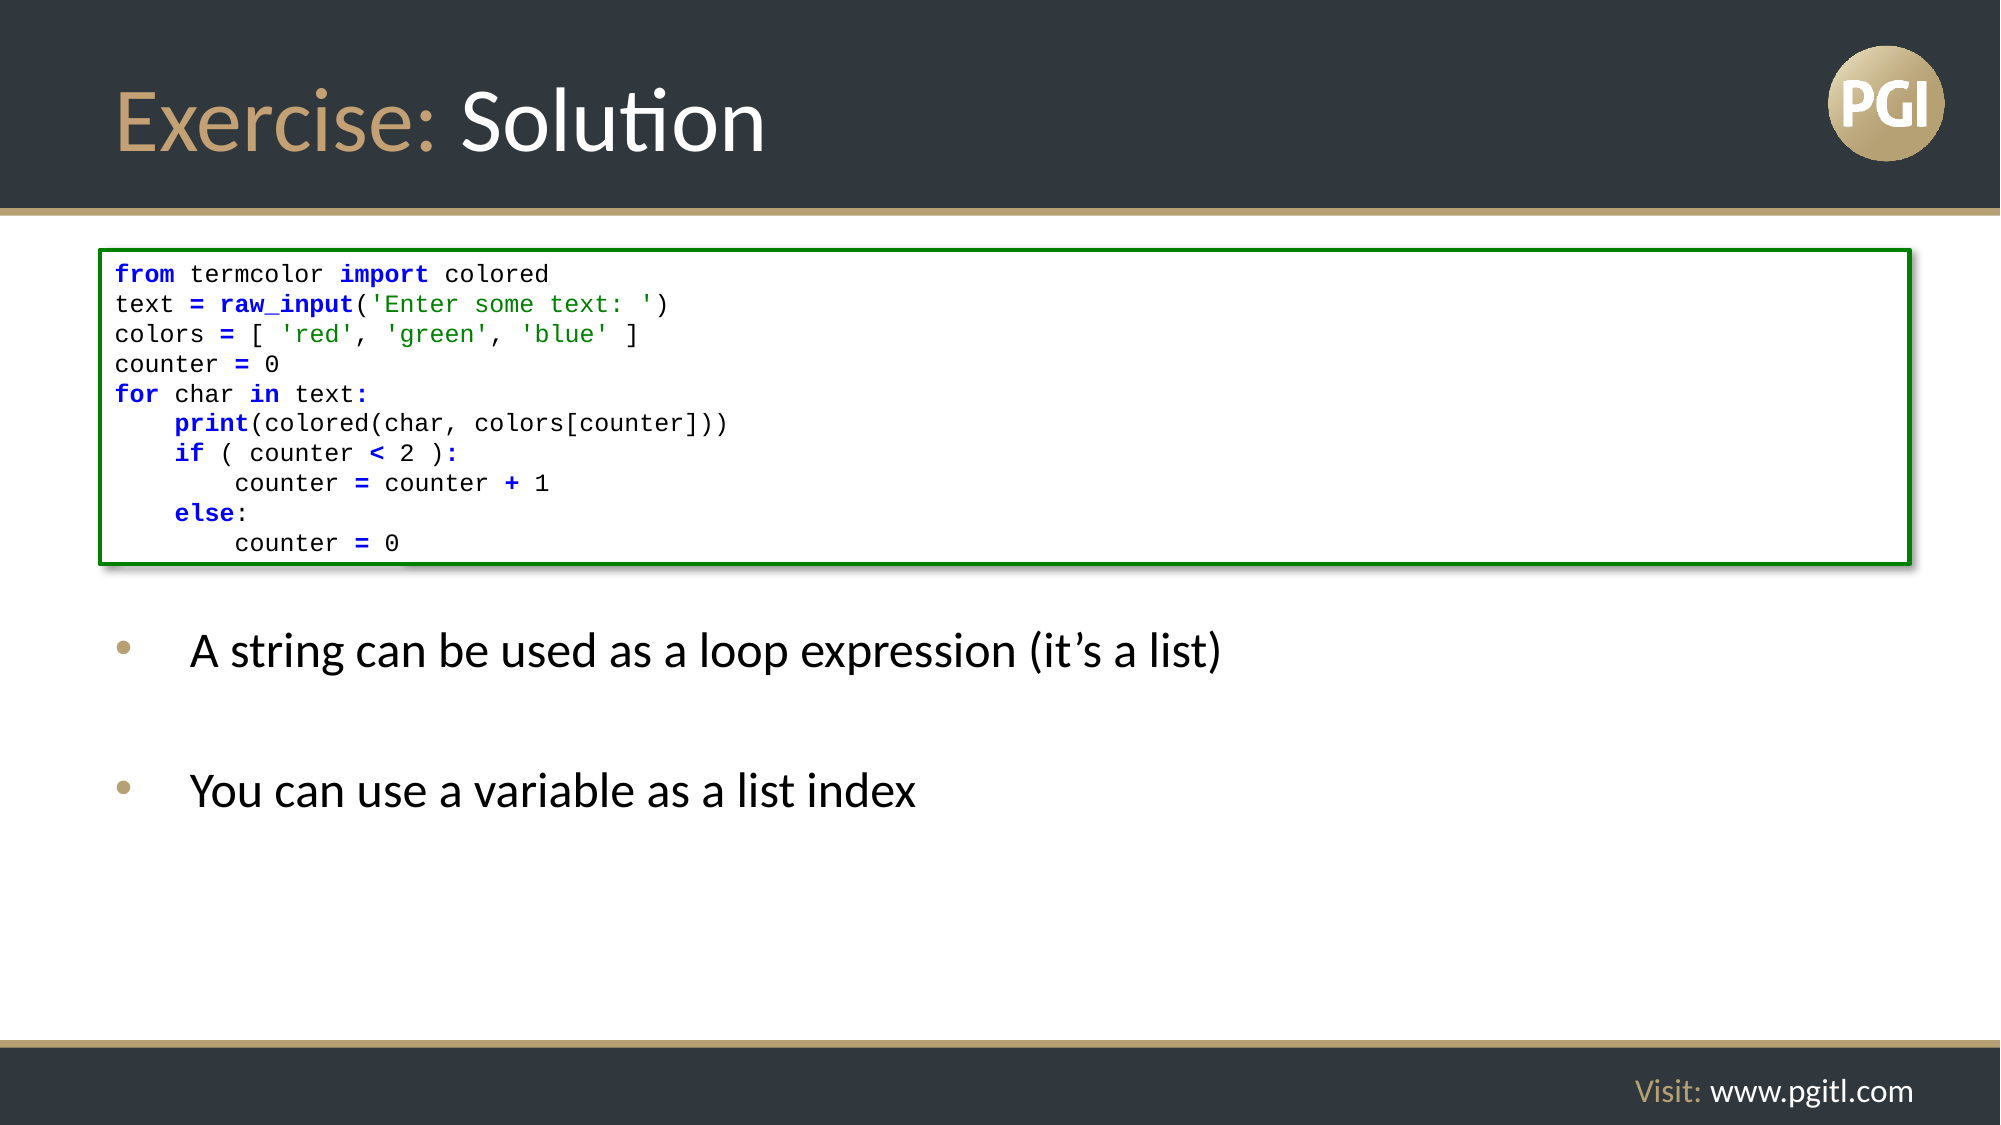

# Exercise: Solution
from termcolor import colored
text = raw_input('Enter some text: ')
colors = [ 'red', 'green', 'blue' ]
counter = 0
for char in text:
    print(colored(char, colors[counter]))
    if ( counter < 2 ):
        counter = counter + 1
    else:
        counter = 0
A string can be used as a loop expression (it’s a list)

You can use a variable as a list index